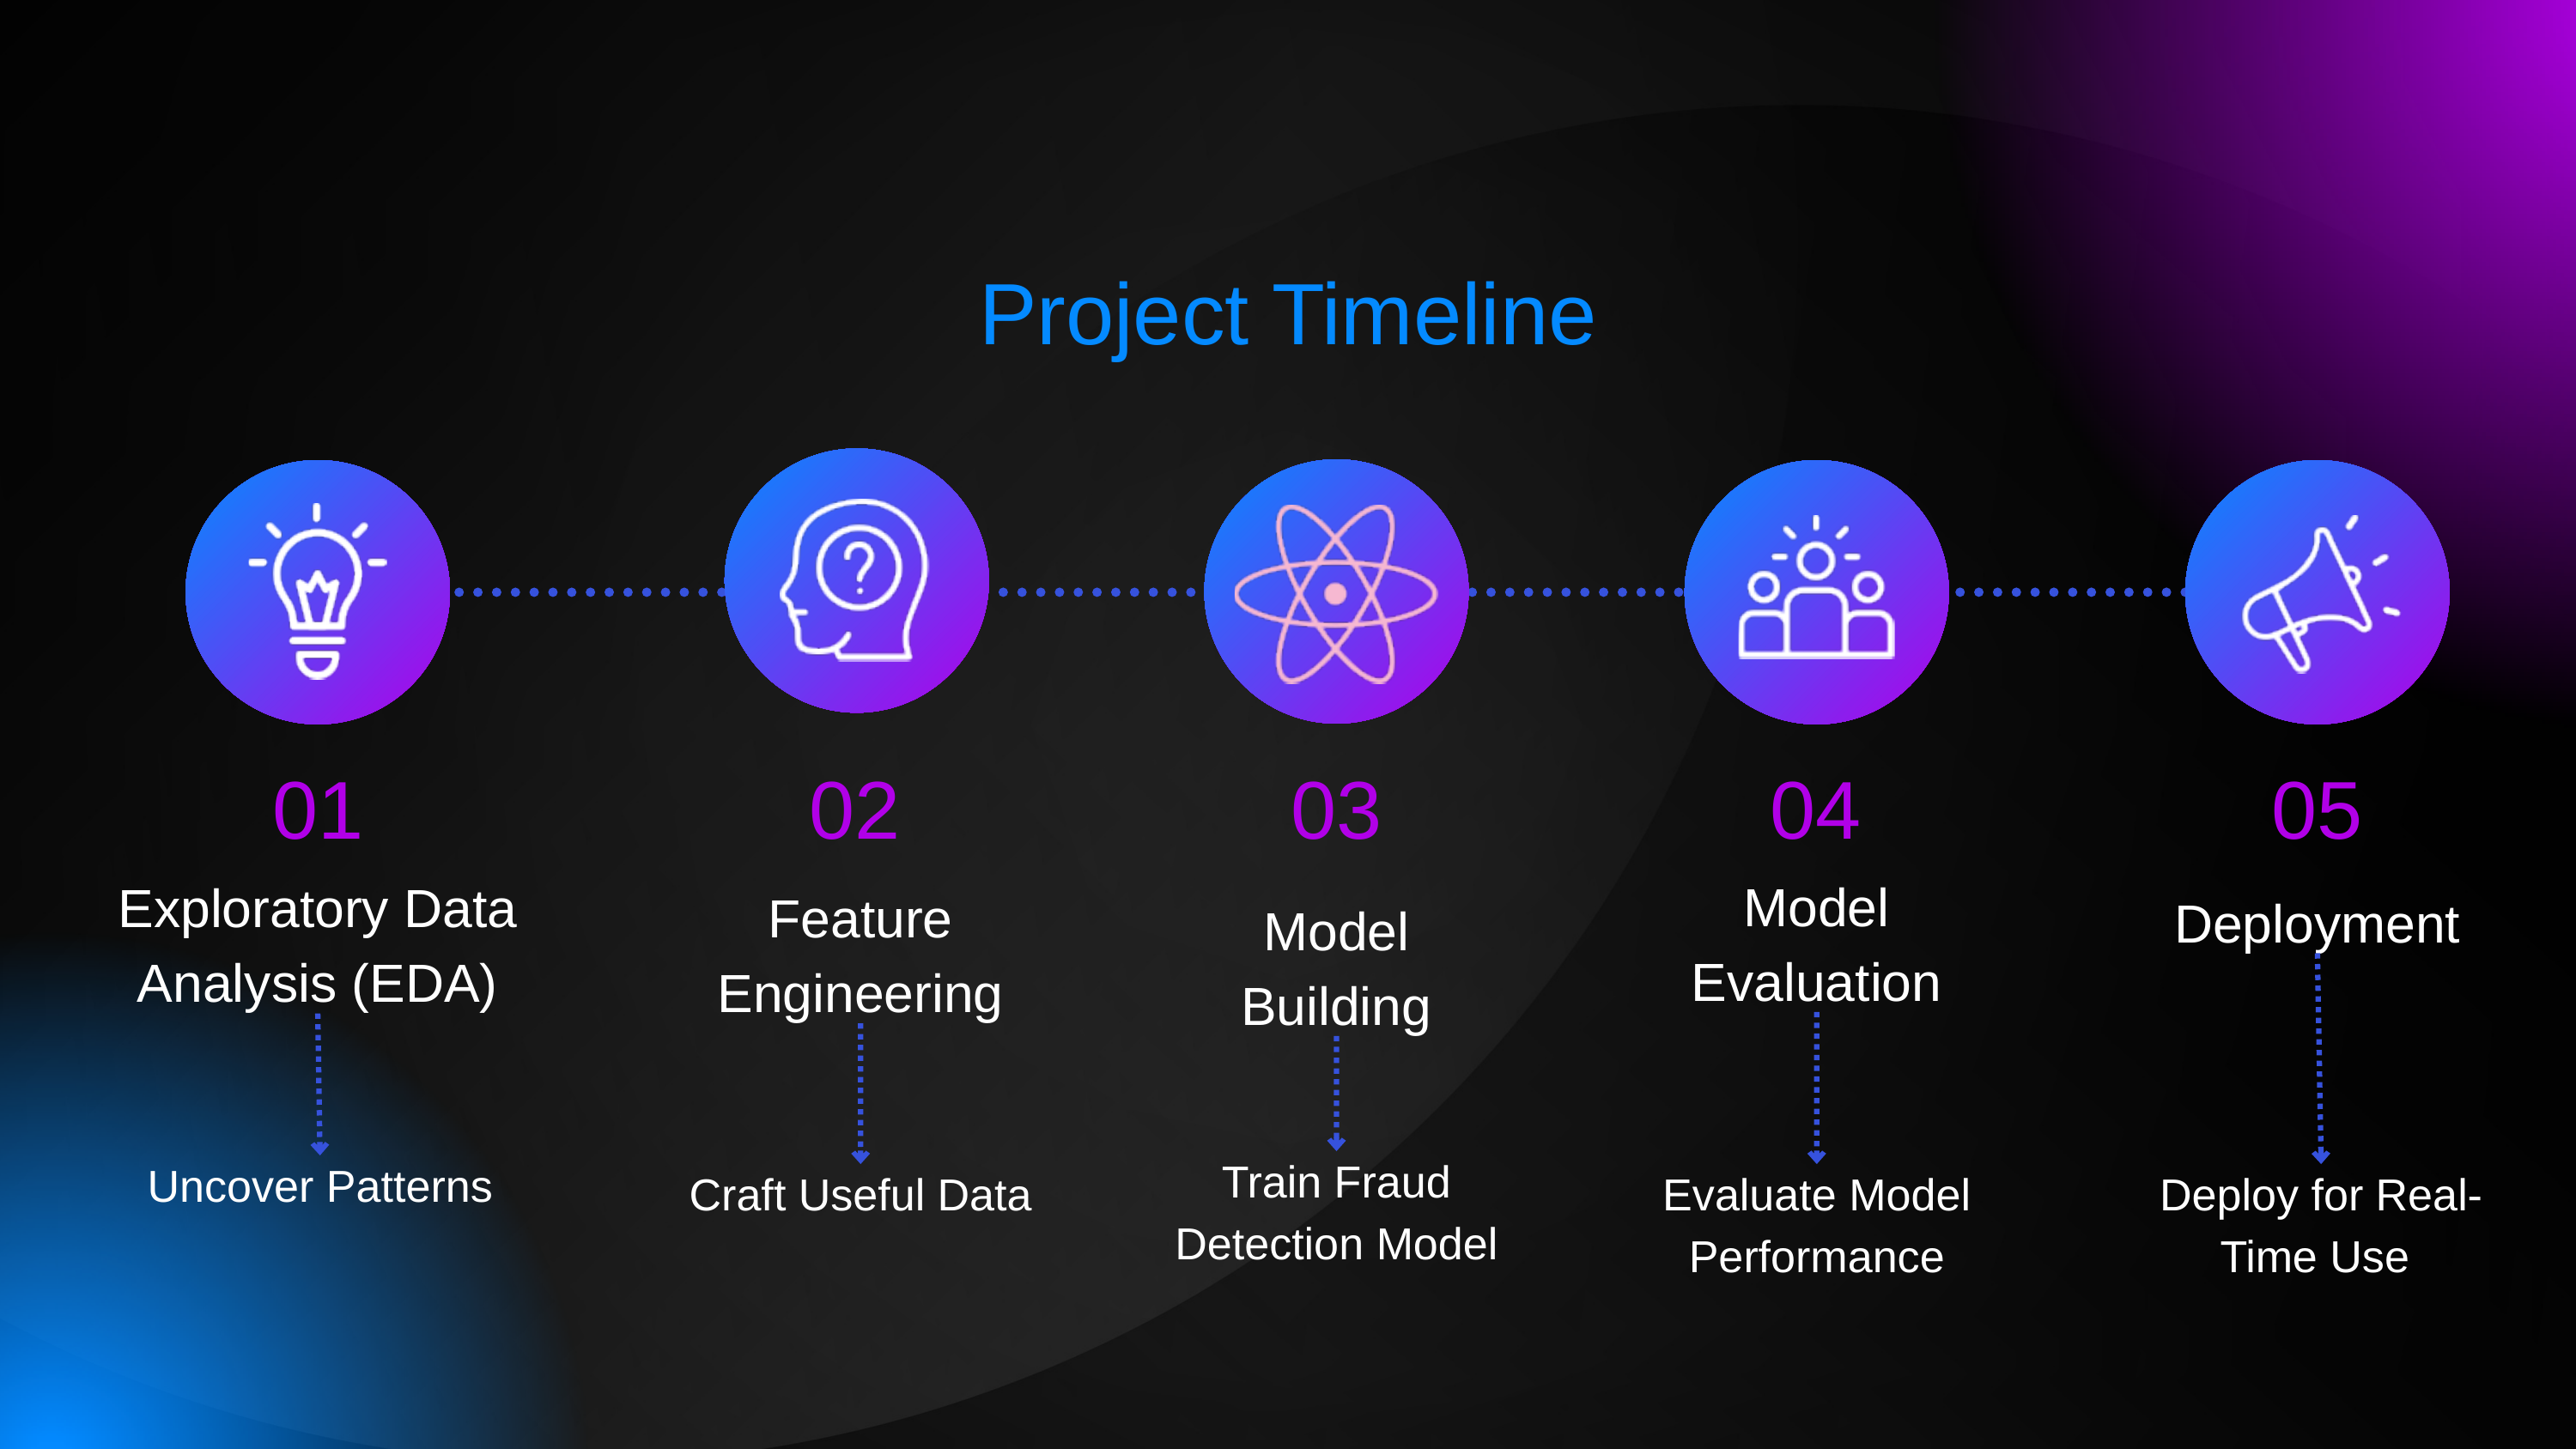

Project Timeline

01
02
03
04
05
Model Evaluation
Exploratory Data Analysis (EDA)
Feature Engineering
Deployment

Model Building

Train Fraud Detection Model
Uncover Patterns
Craft Useful Data
Evaluate Model Performance
Deploy for Real-Time Use